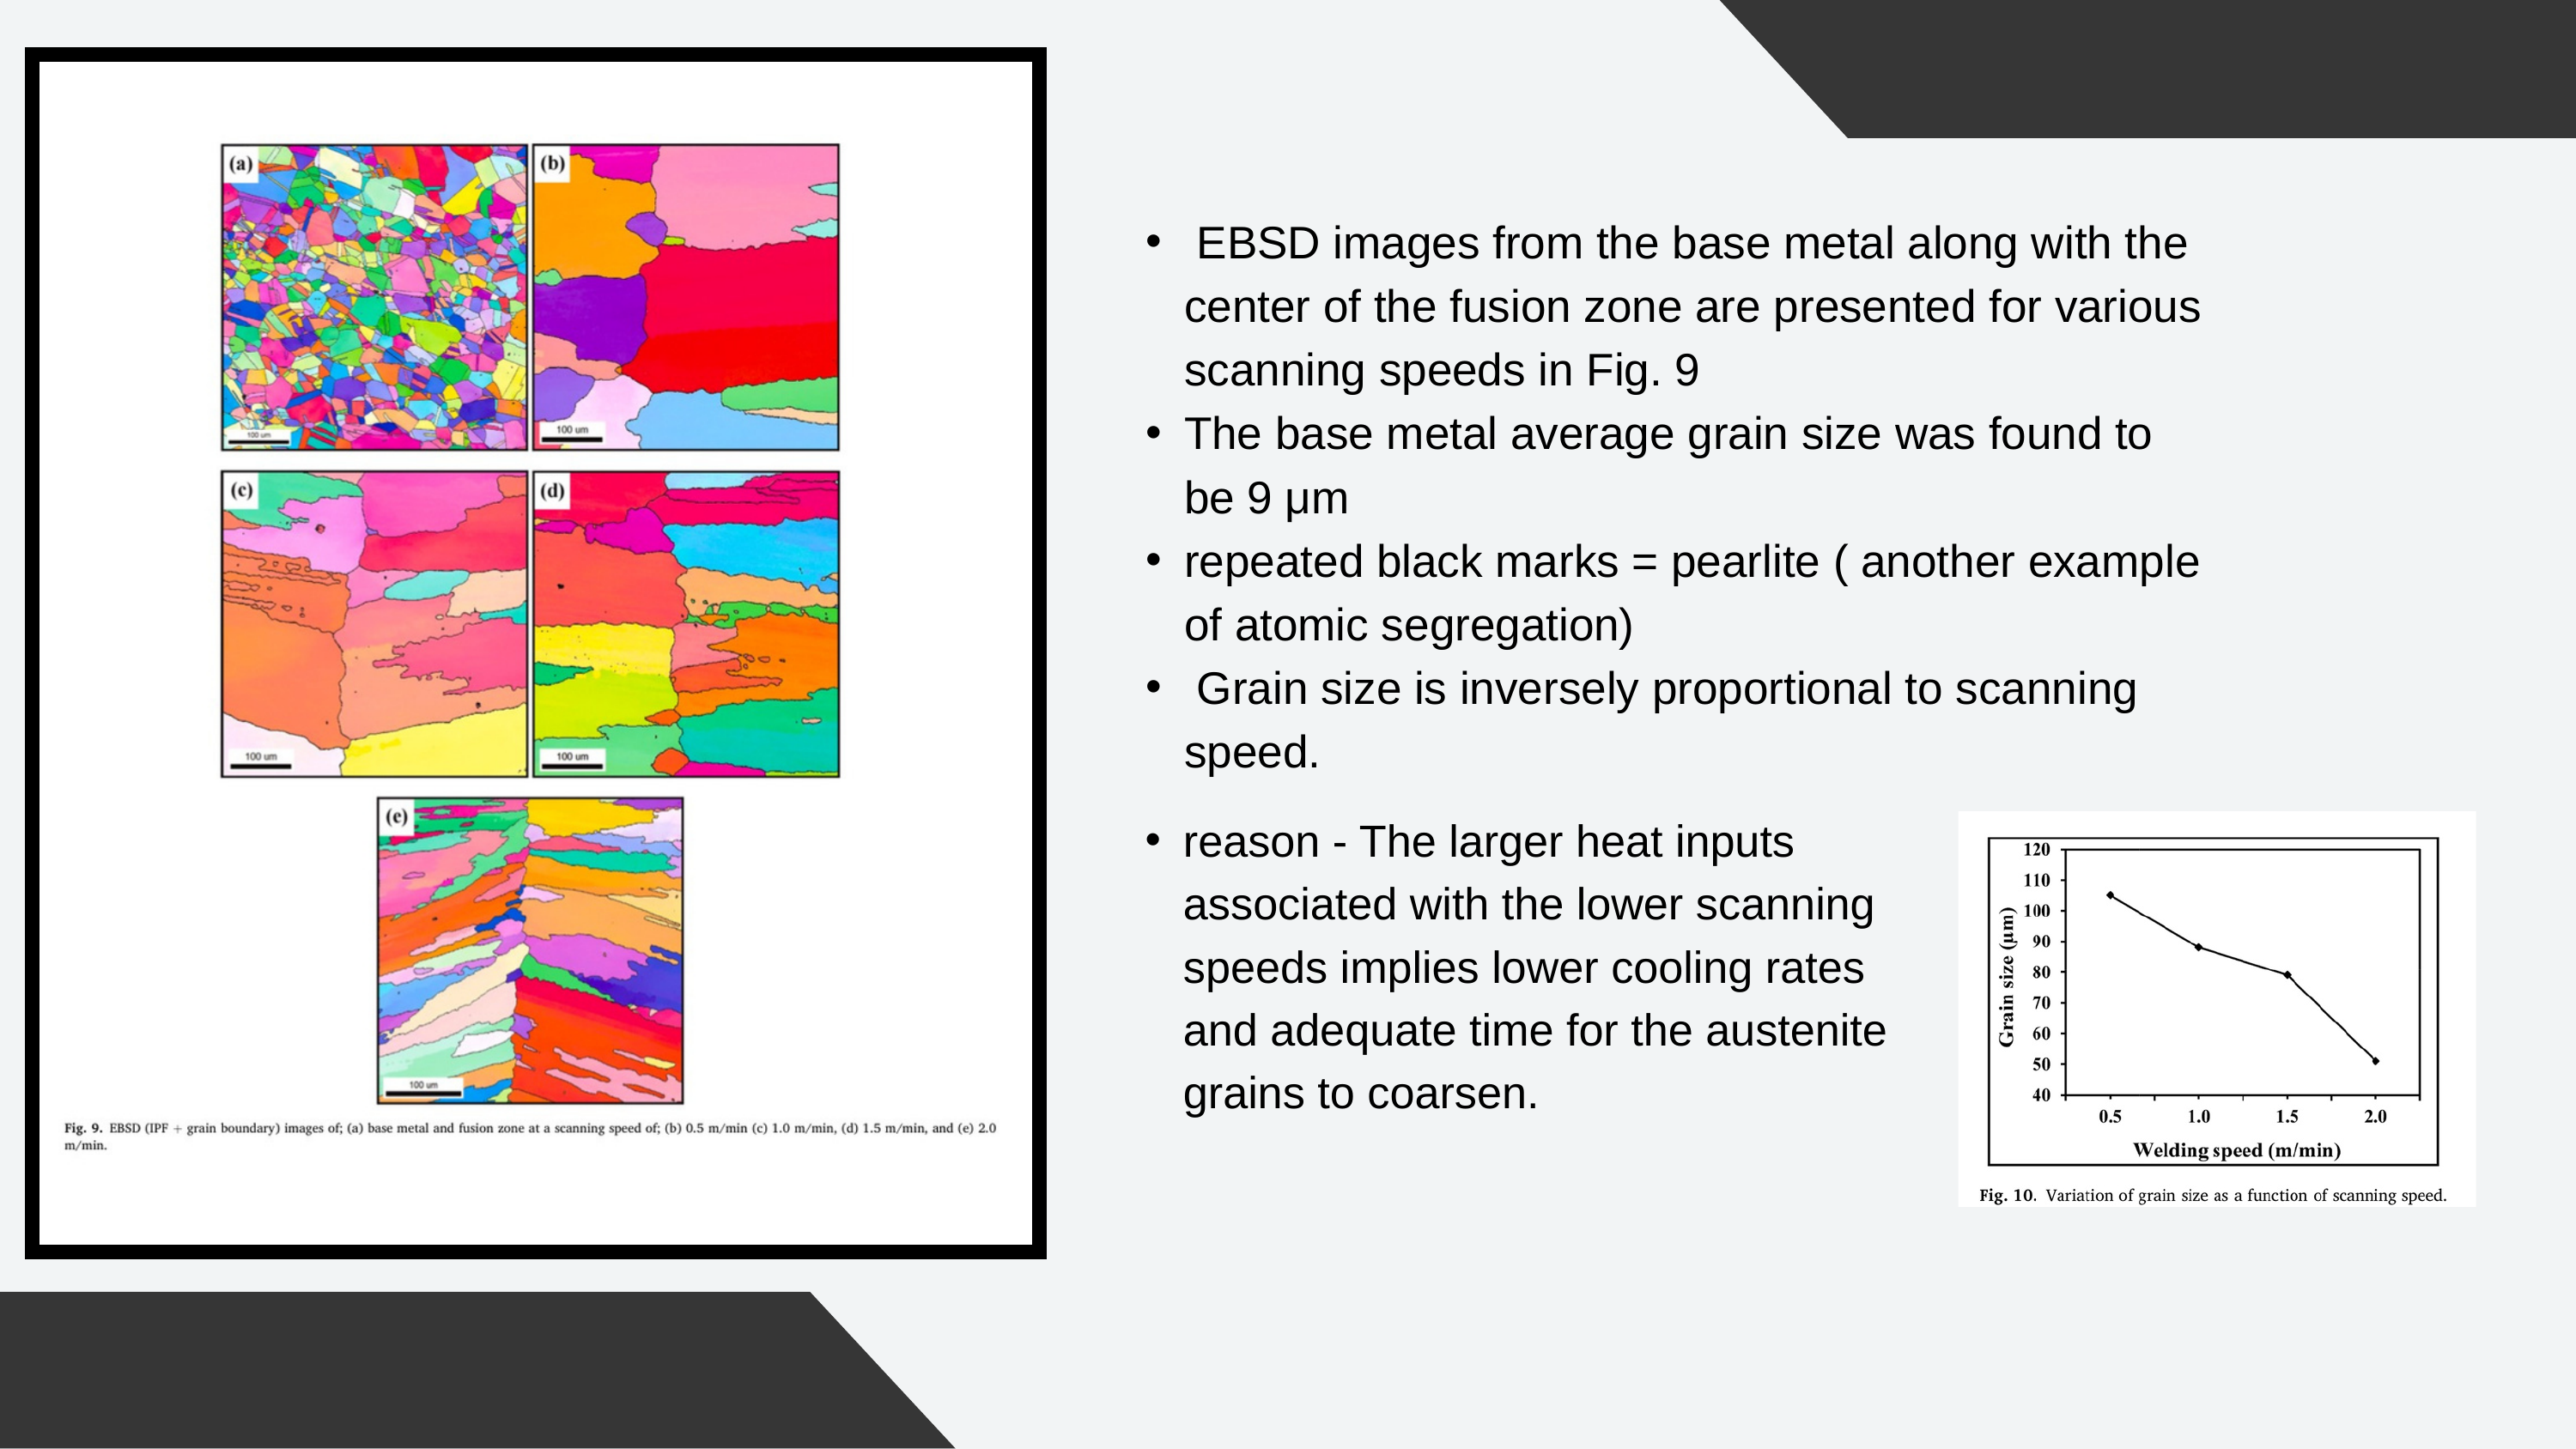

EBSD images from the base metal along with the center of the fusion zone are presented for various scanning speeds in Fig. 9
The base metal average grain size was found to be 9 μm
repeated black marks = pearlite ( another example of atomic segregation)
 Grain size is inversely proportional to scanning speed.
reason - The larger heat inputs associated with the lower scanning speeds implies lower cooling rates and adequate time for the austenite grains to coarsen.